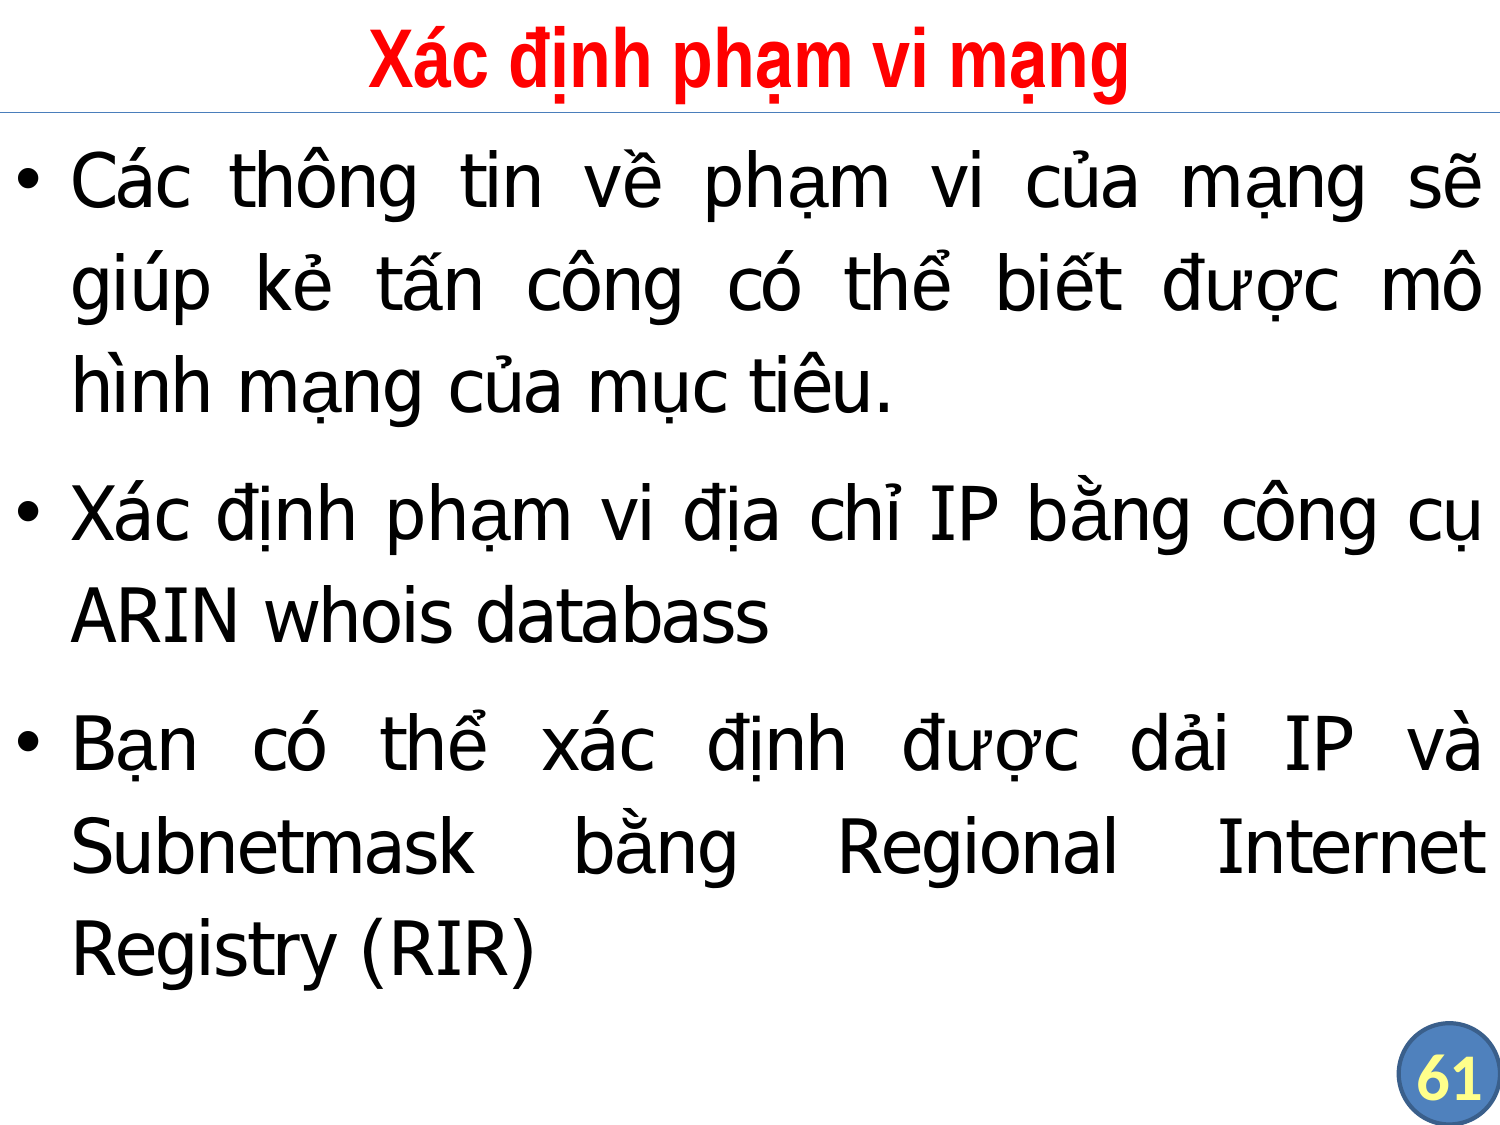

# Xác định phạm vi mạng
Các thông tin về phạm vi của mạng sẽ giúp kẻ tấn công có thể biết được mô hình mạng của mục tiêu.
Xác định phạm vi địa chỉ IP bằng công cụ ARIN whois databass
Bạn có thể xác định được dải IP và Subnetmask bằng Regional Internet Registry (RIR)
61